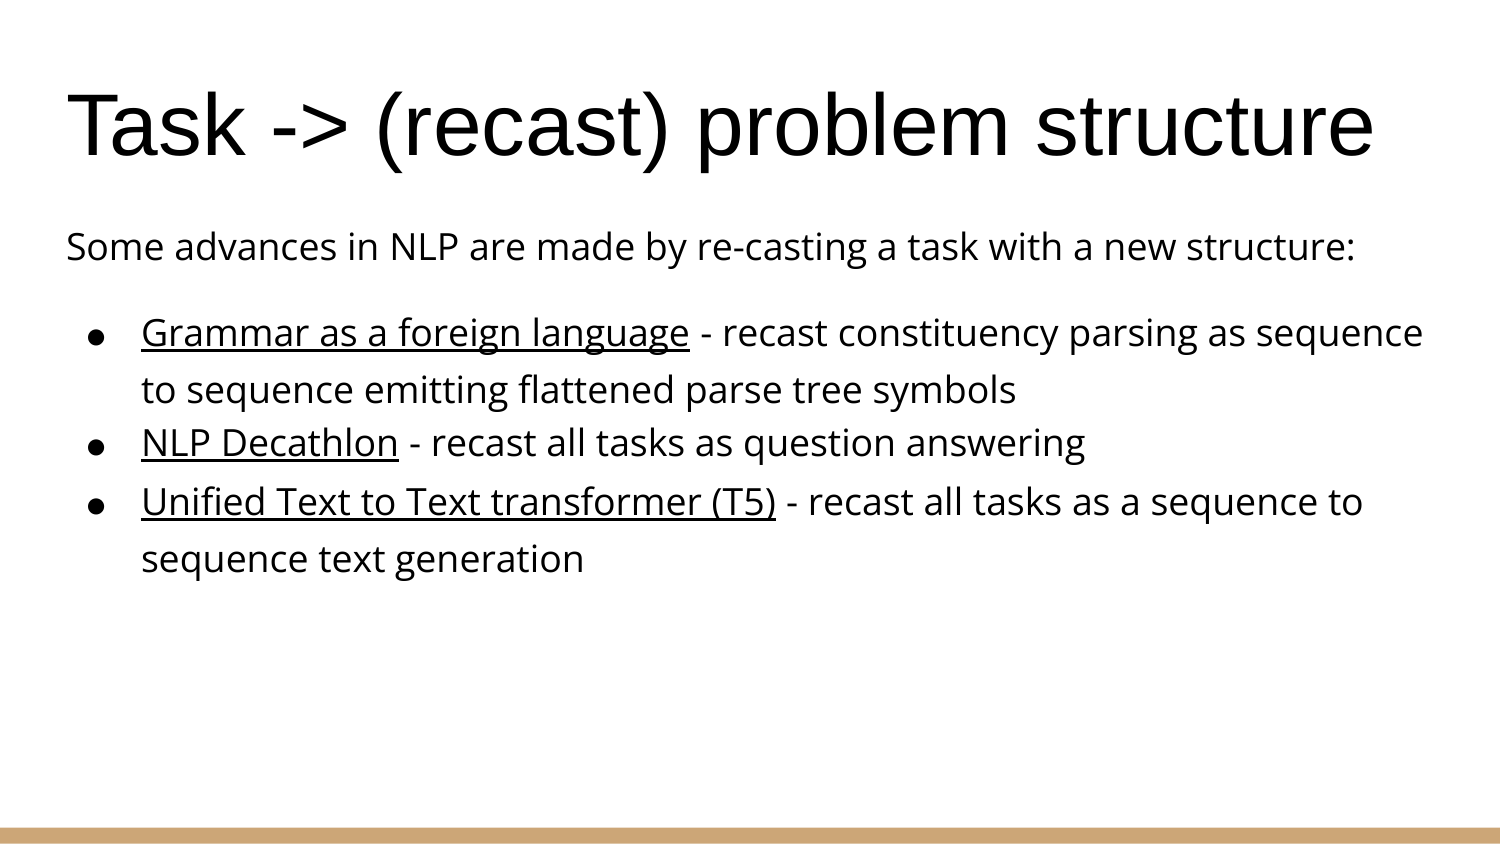

# Task -> (recast) problem structure
Some advances in NLP are made by re-casting a task with a new structure:
Grammar as a foreign language - recast constituency parsing as sequence to sequence emitting flattened parse tree symbols
NLP Decathlon - recast all tasks as question answering
Unified Text to Text transformer (T5) - recast all tasks as a sequence to sequence text generation